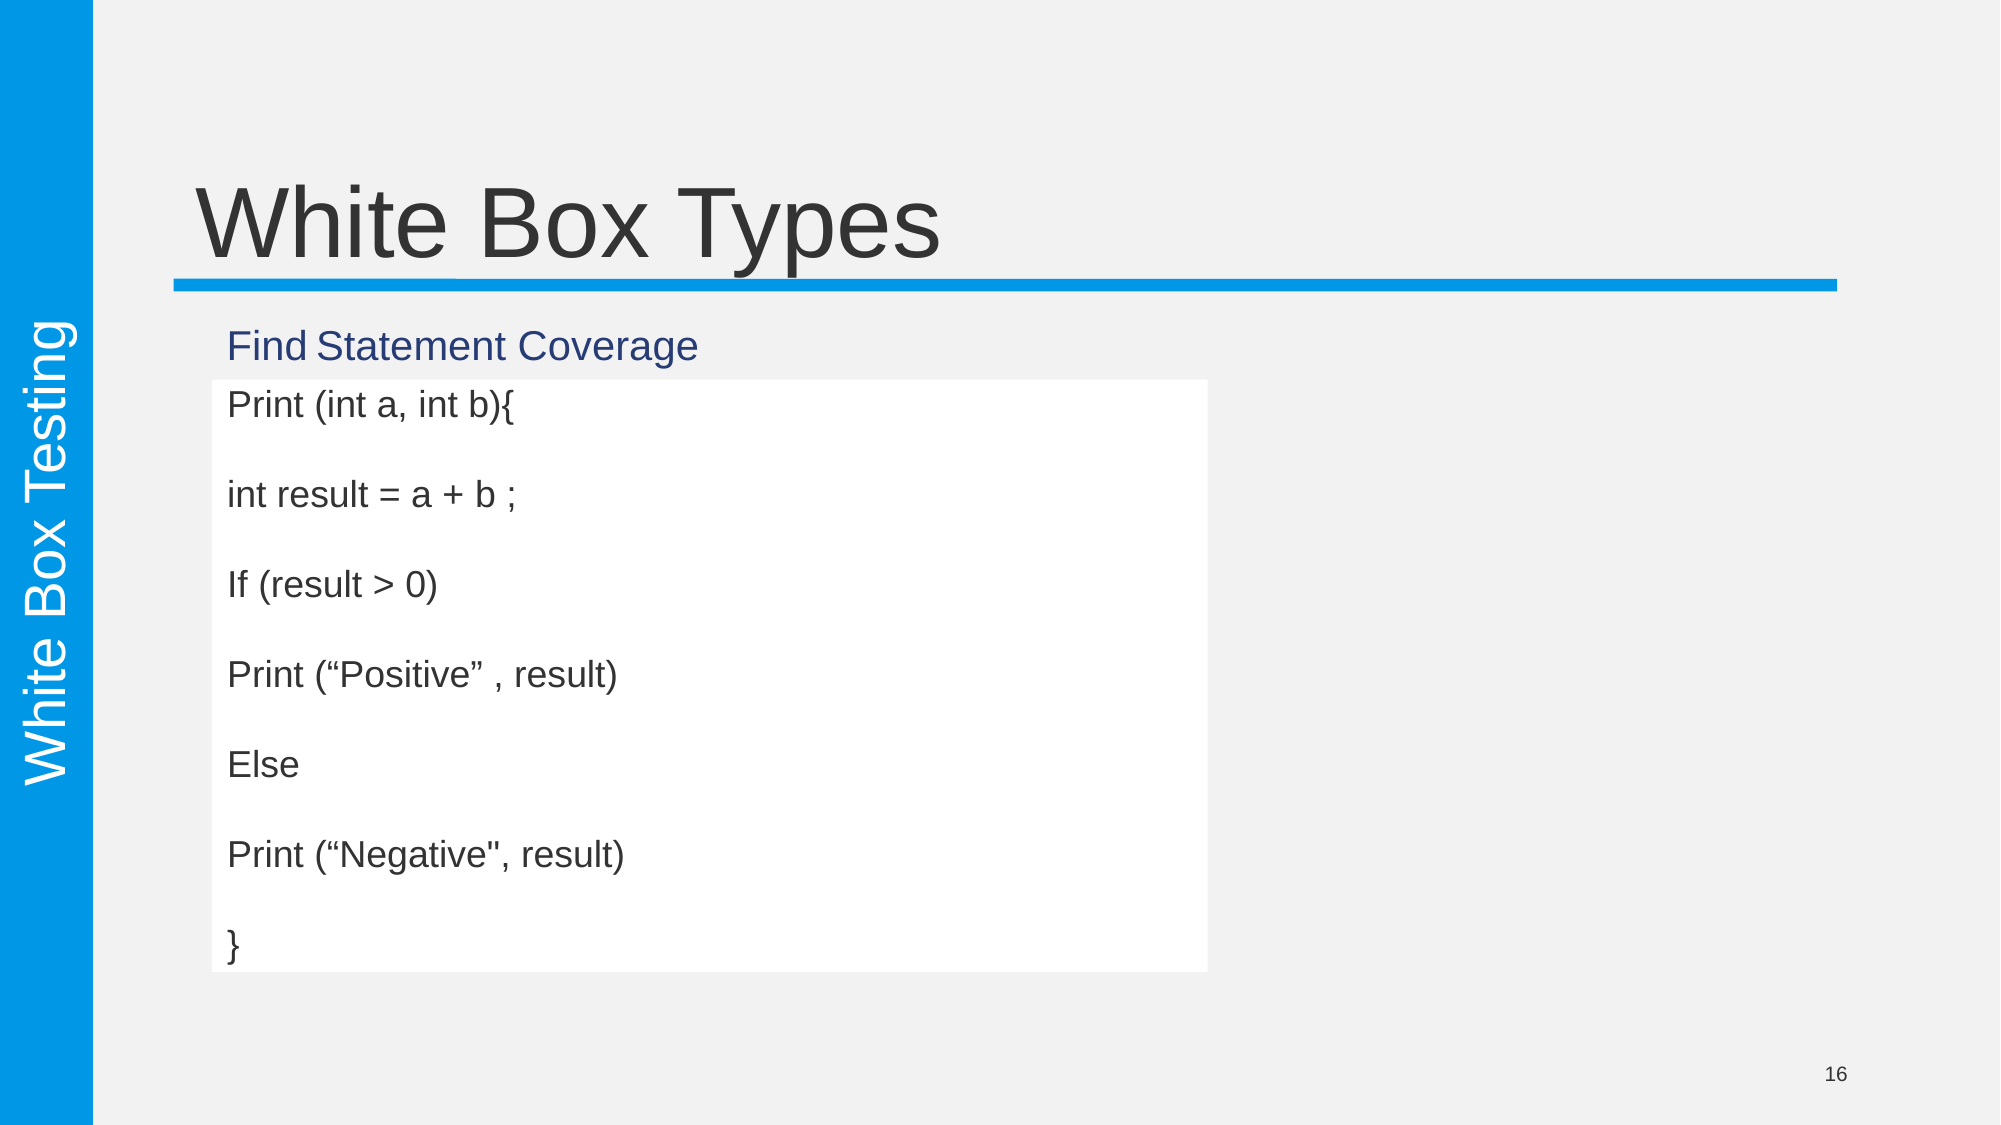

# White Box Types
Find Statement Coverage
Print (int a, int b){

int result = a + b ;

If (result > 0)

Print (“Positive” , result)

Else

Print (“Negative", result)

}
White Box Testing
16